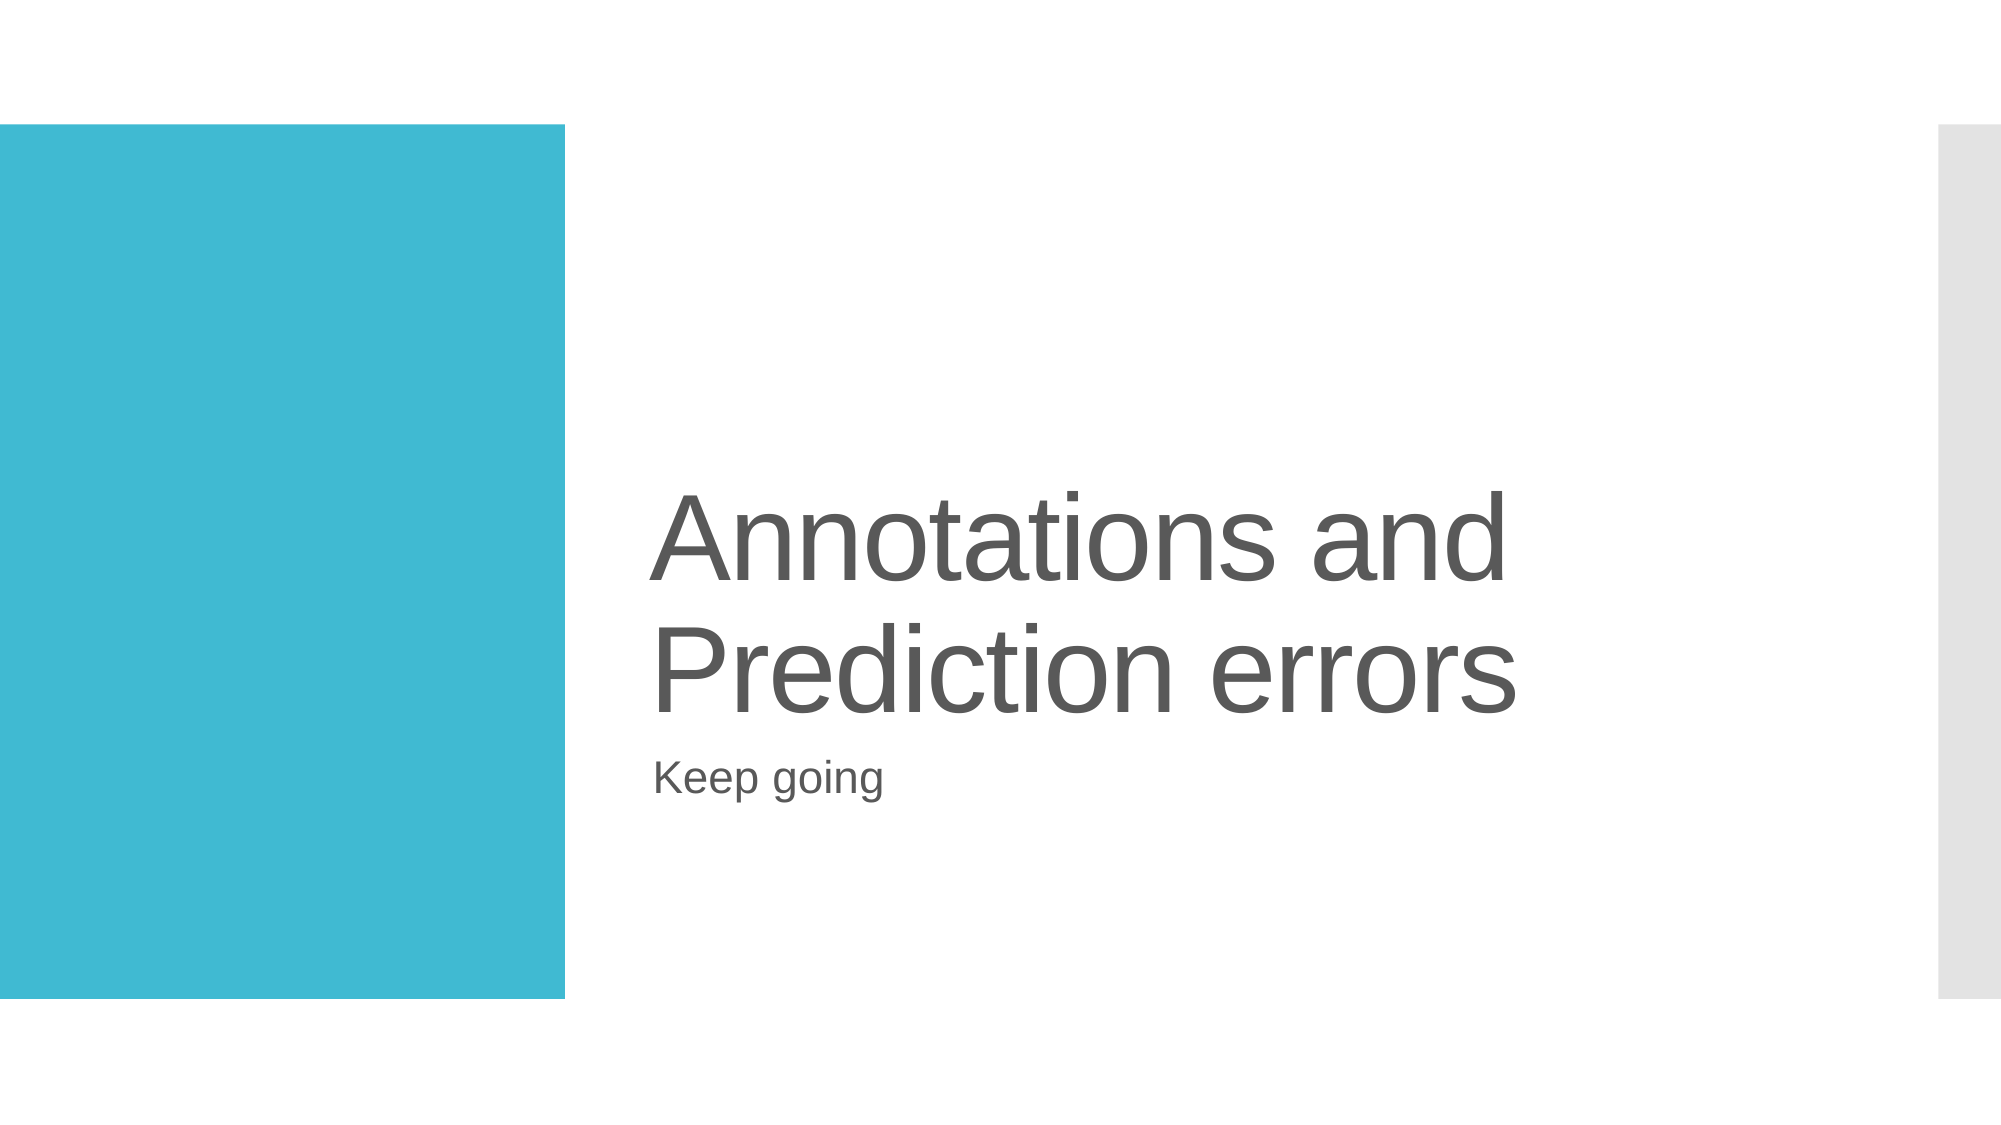

# Annotations and Prediction errors
Keep going